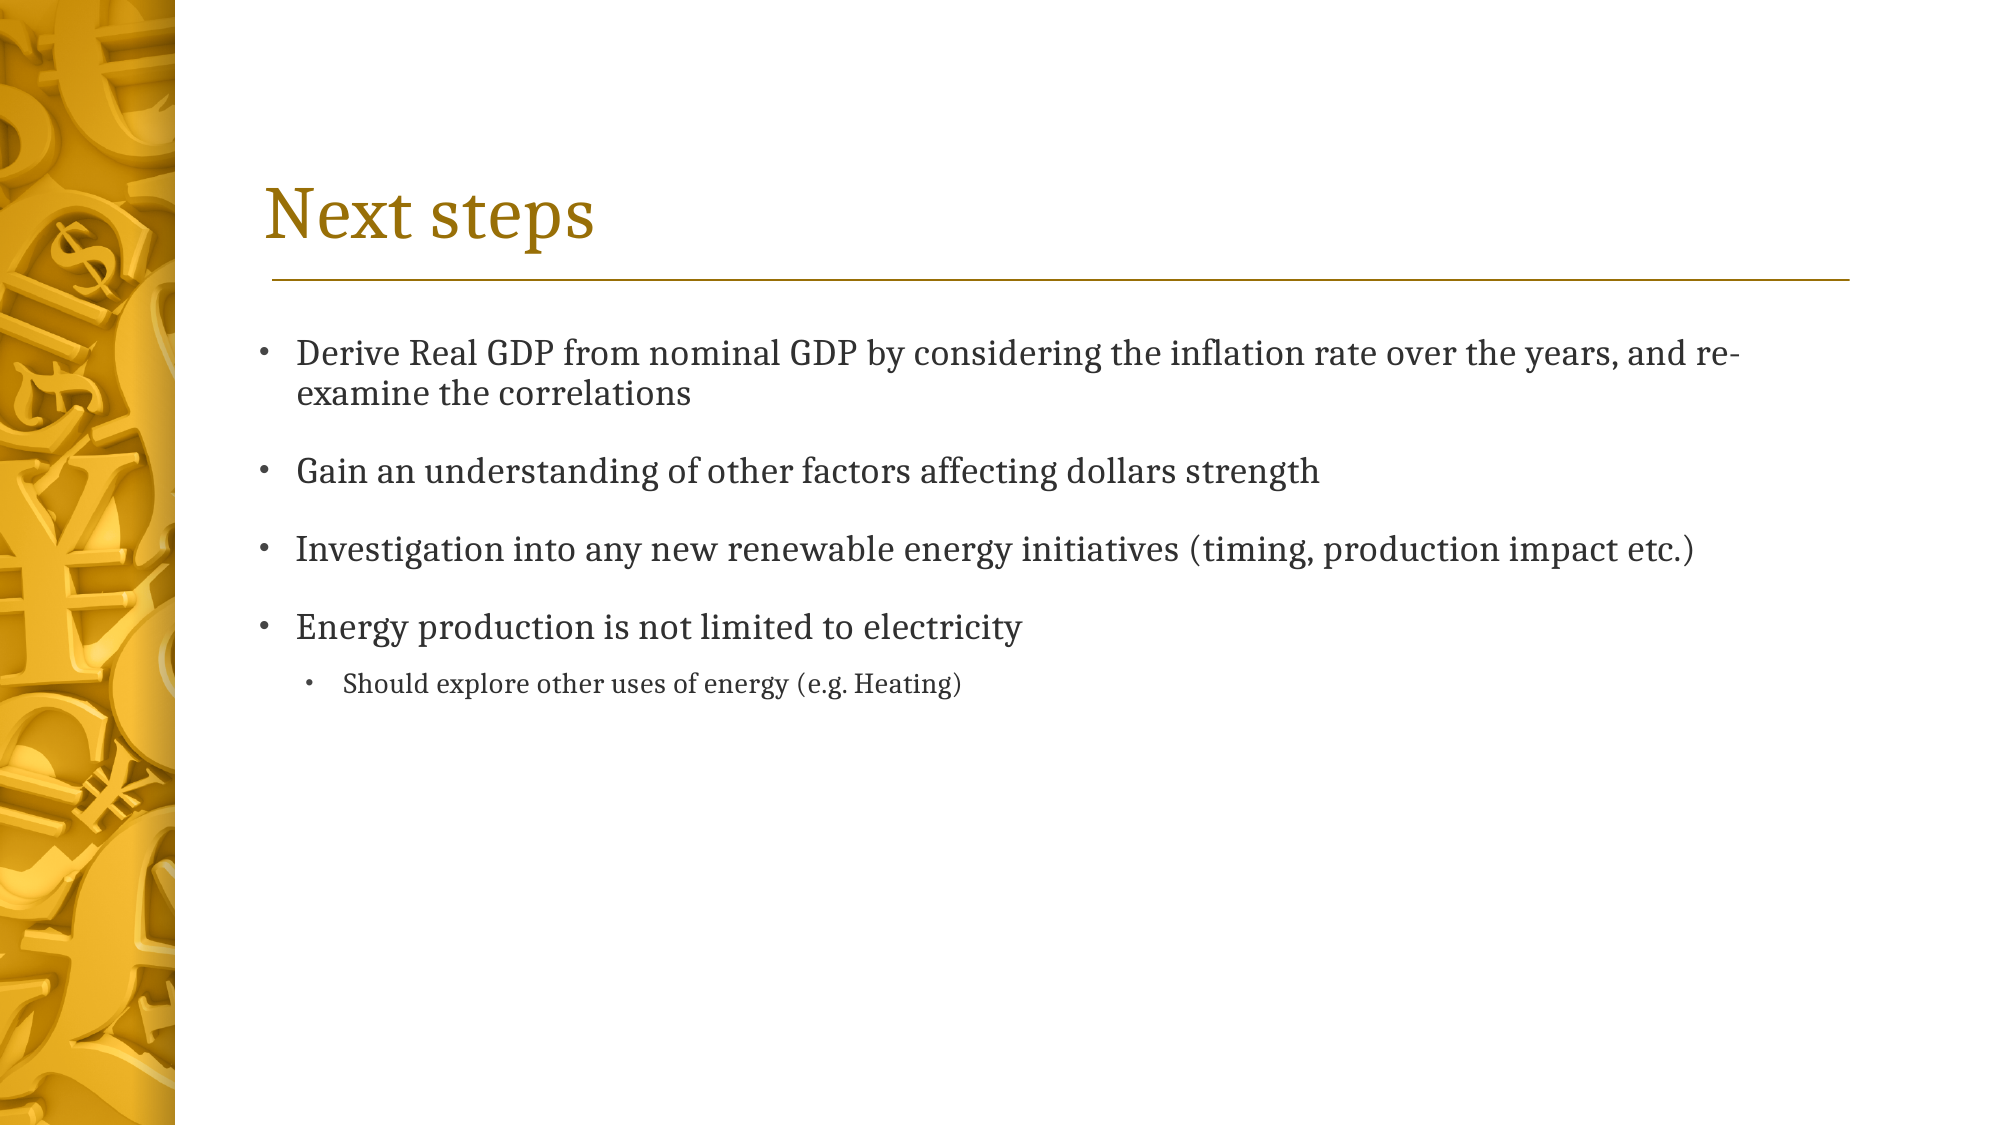

# Next steps
Derive Real GDP from nominal GDP by considering the inflation rate over the years, and re-examine the correlations
Gain an understanding of other factors affecting dollars strength
Investigation into any new renewable energy initiatives (timing, production impact etc.)
Energy production is not limited to electricity
Should explore other uses of energy (e.g. Heating)